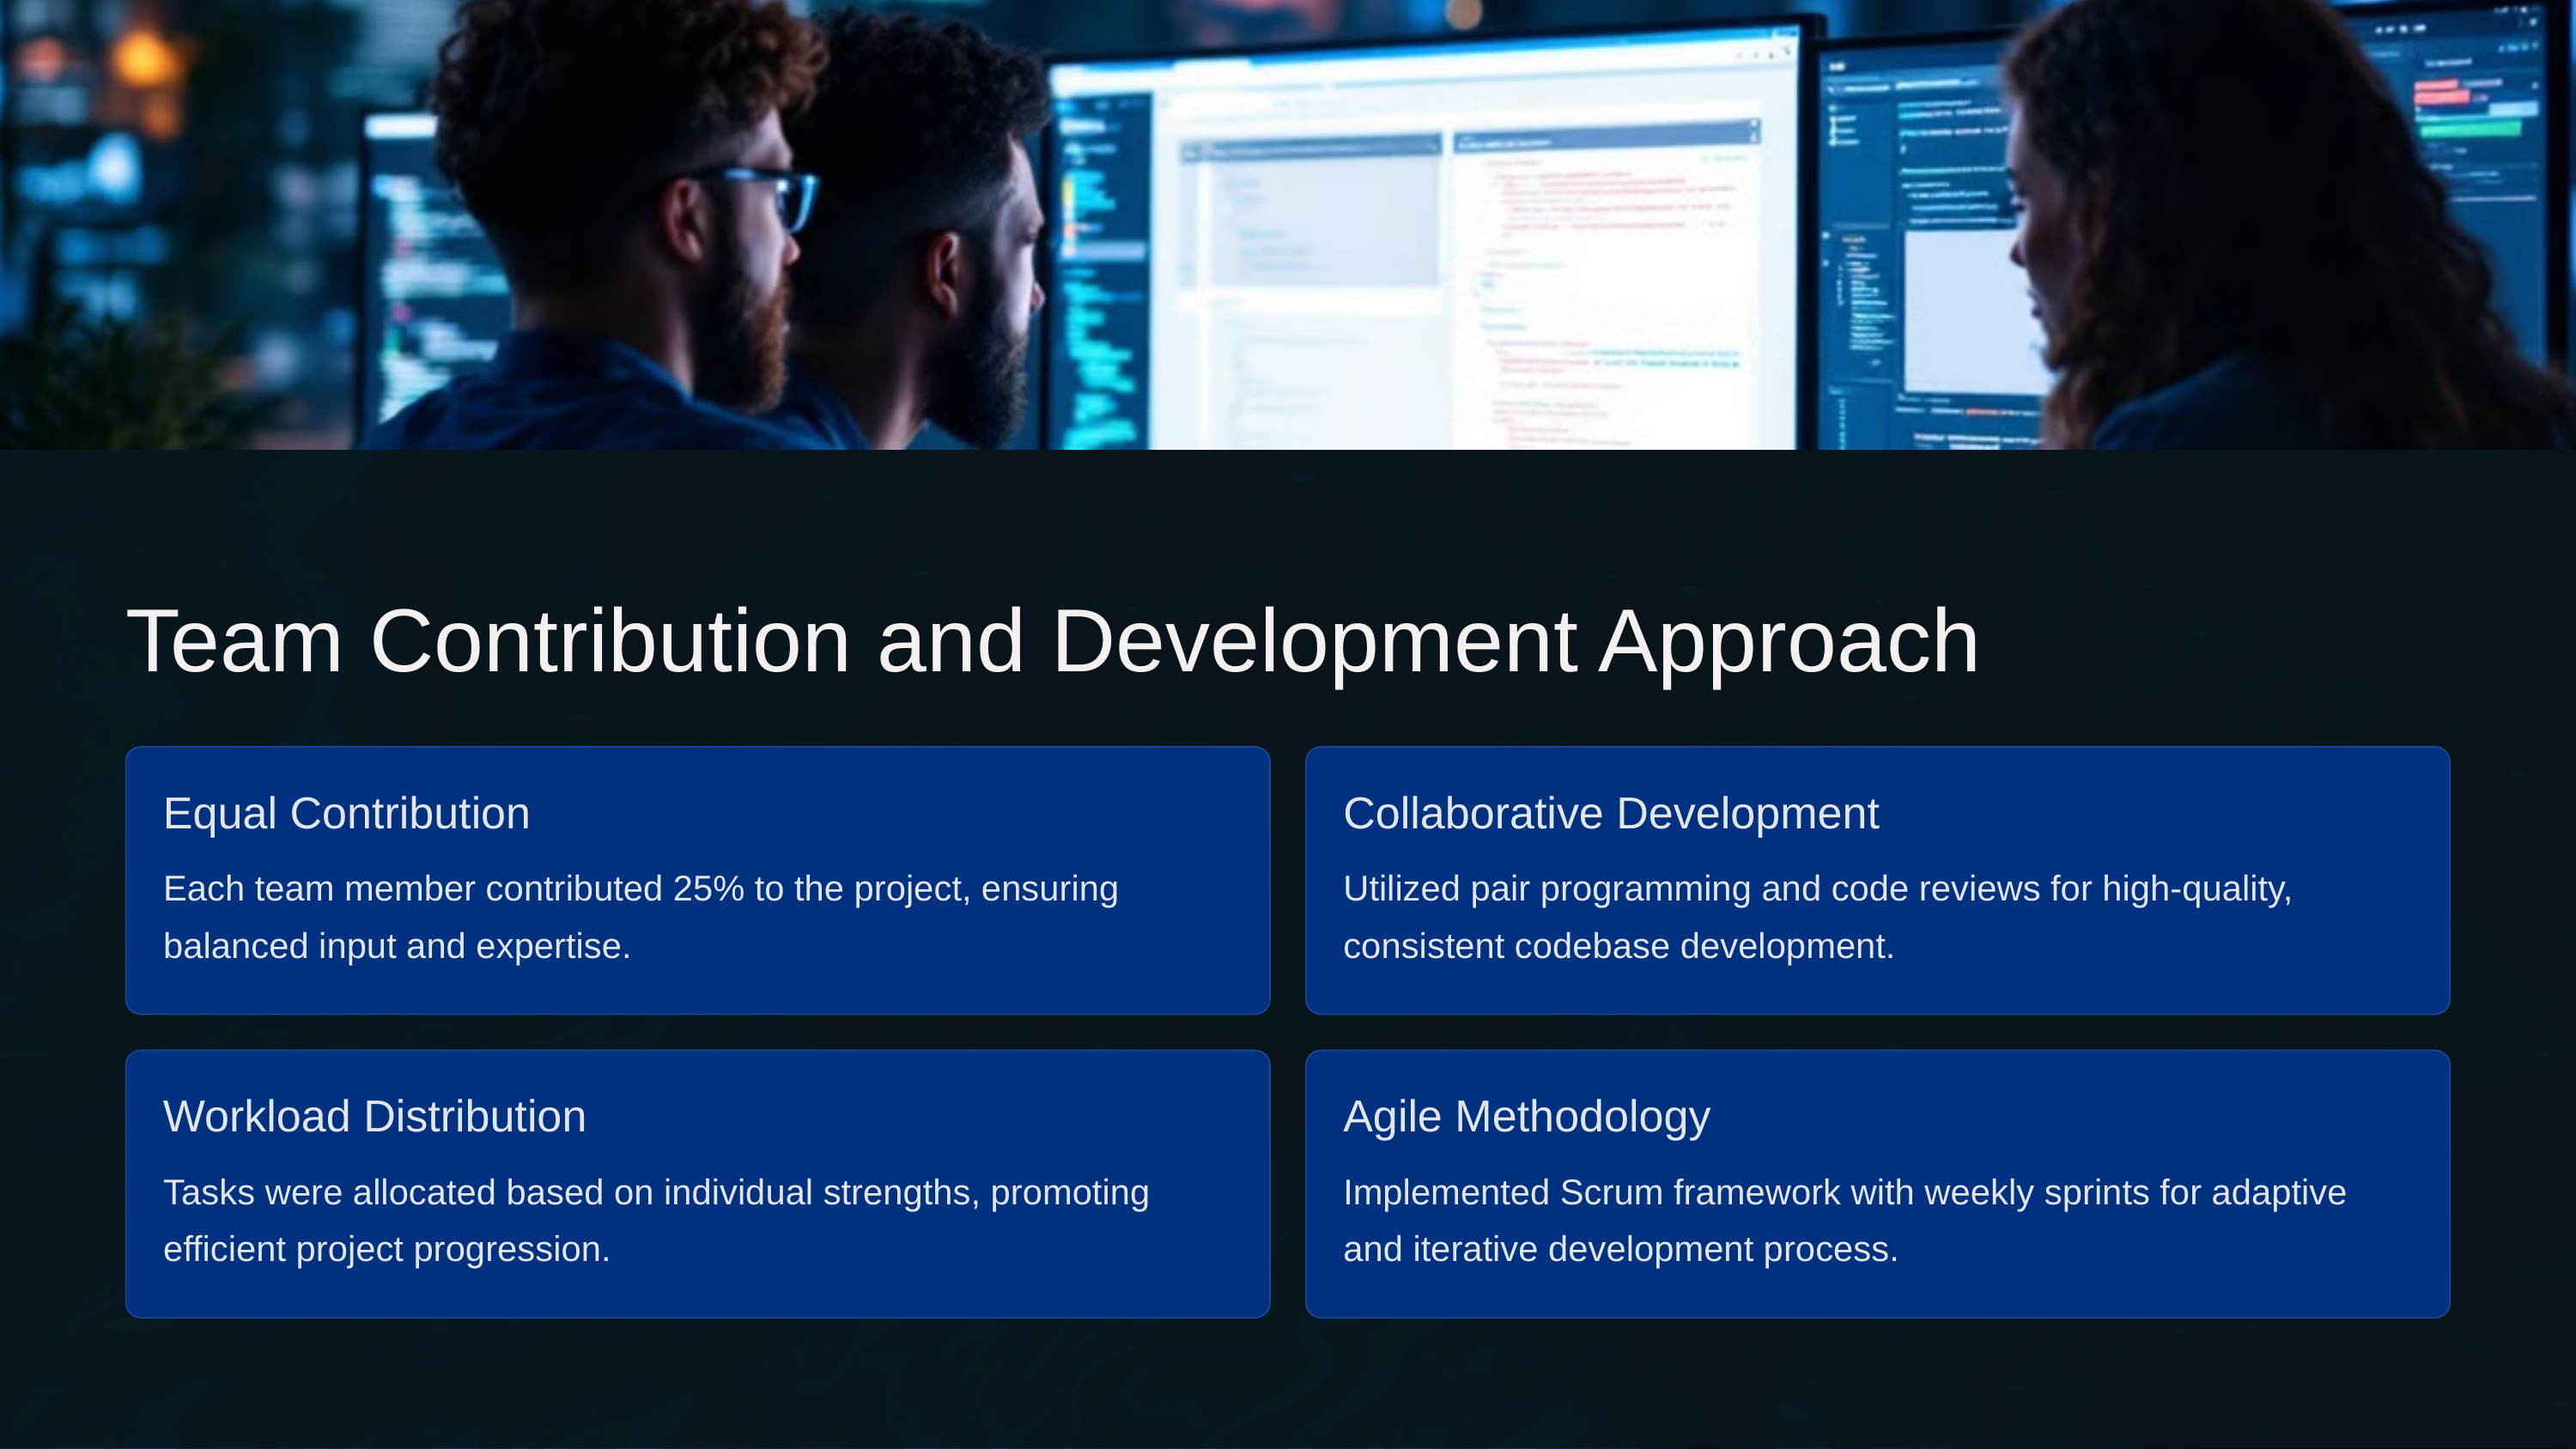

Team Contribution and Development Approach

Equal Contribution
Collaborative Development
Each team member contributed 25% to the project, ensuring balanced input and expertise.
Utilized pair programming and code reviews for high-quality, consistent codebase development.

Workload Distribution
Agile Methodology
Tasks were allocated based on individual strengths, promoting efficient project progression.
Implemented Scrum framework with weekly sprints for adaptive and iterative development process.